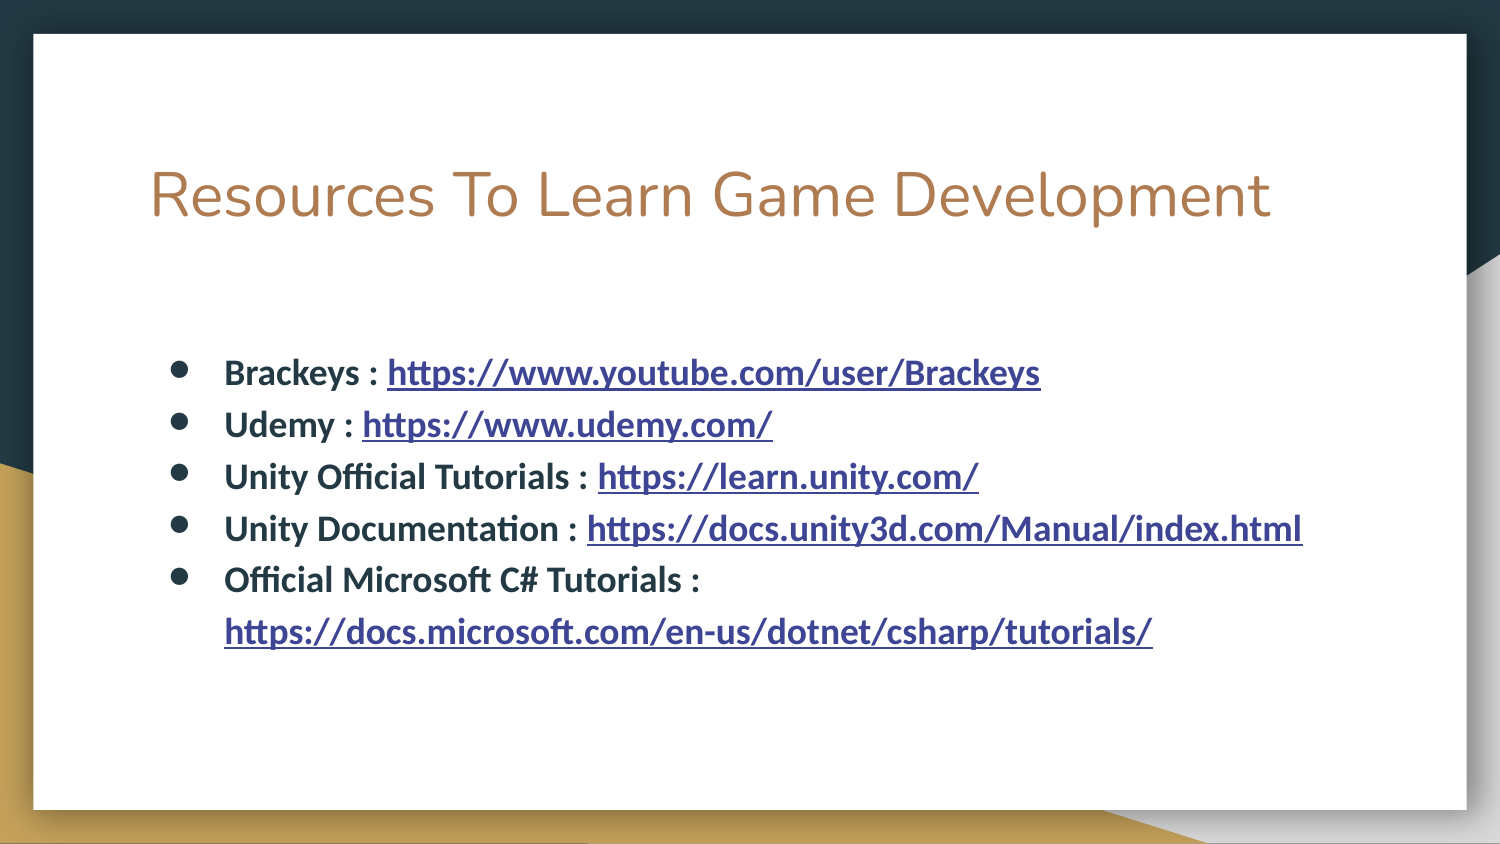

# Resources To Learn Game Development
Brackeys : https://www.youtube.com/user/Brackeys
Udemy : https://www.udemy.com/
Unity Official Tutorials : https://learn.unity.com/
Unity Documentation : https://docs.unity3d.com/Manual/index.html
Official Microsoft C# Tutorials : https://docs.microsoft.com/en-us/dotnet/csharp/tutorials/